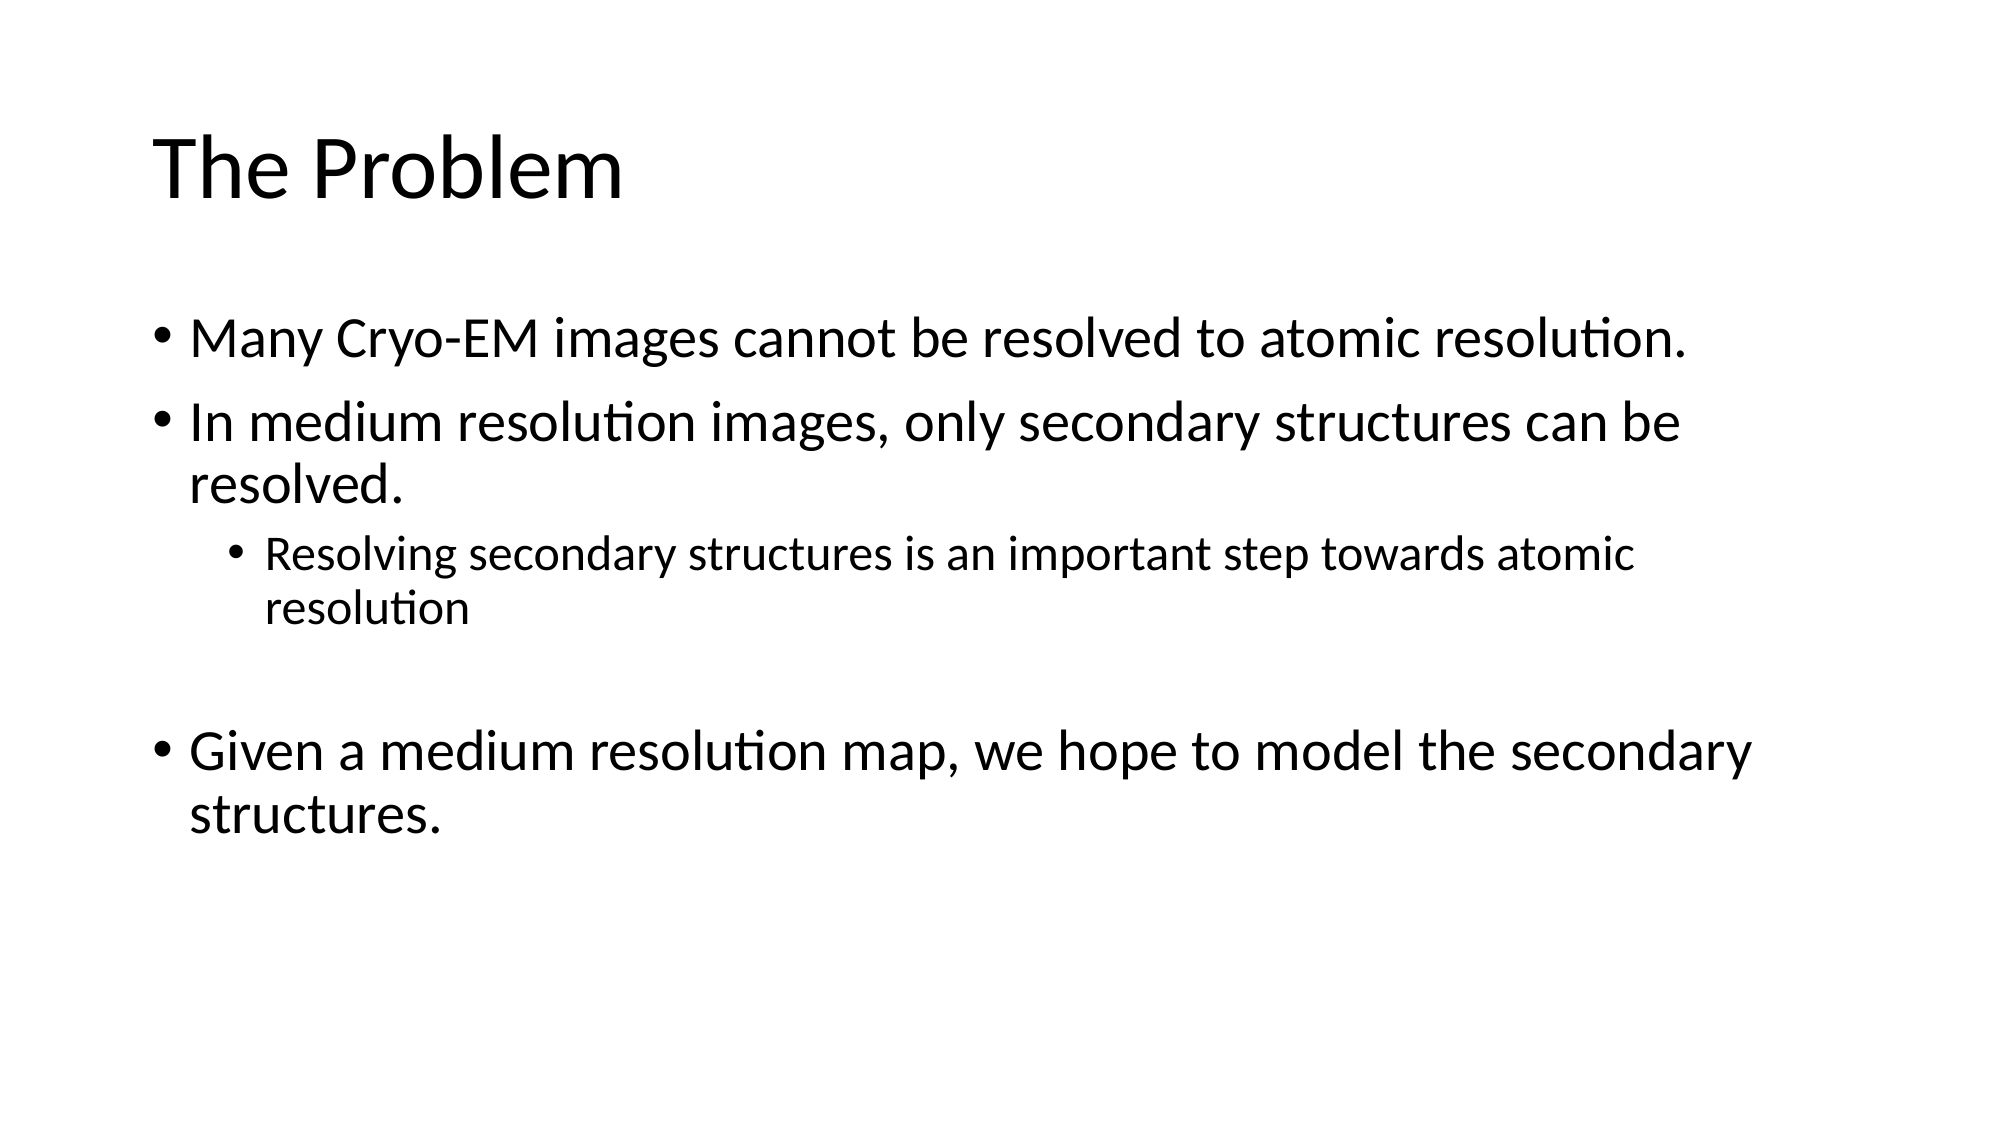

# The Problem
Many Cryo-EM images cannot be resolved to atomic resolution.
In medium resolution images, only secondary structures can be resolved.
Resolving secondary structures is an important step towards atomic resolution

Given a medium resolution map, we hope to model the secondary structures.